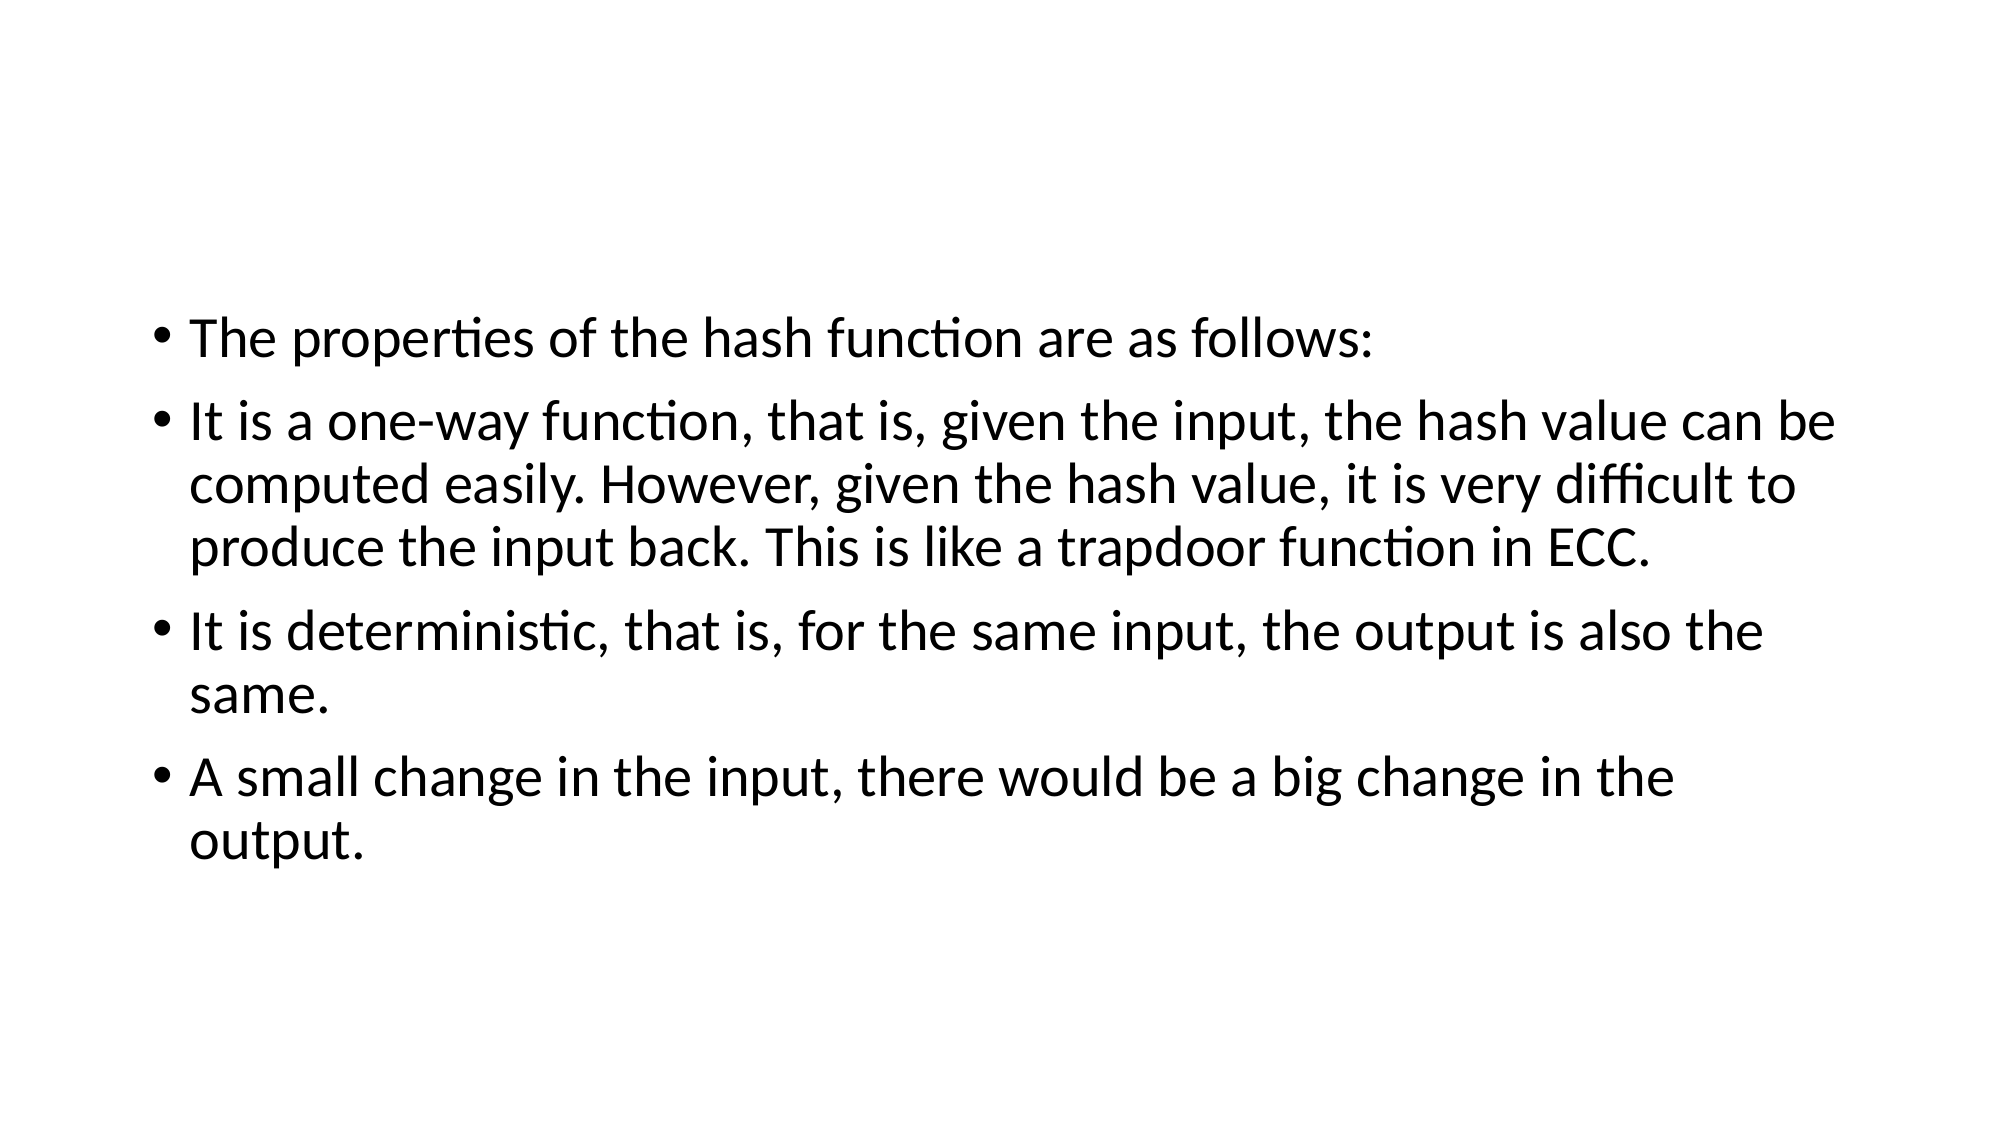

#
The properties of the hash function are as follows:
It is a one-way function, that is, given the input, the hash value can be computed easily. However, given the hash value, it is very difficult to produce the input back. This is like a trapdoor function in ECC.
It is deterministic, that is, for the same input, the output is also the same.
A small change in the input, there would be a big change in the output.